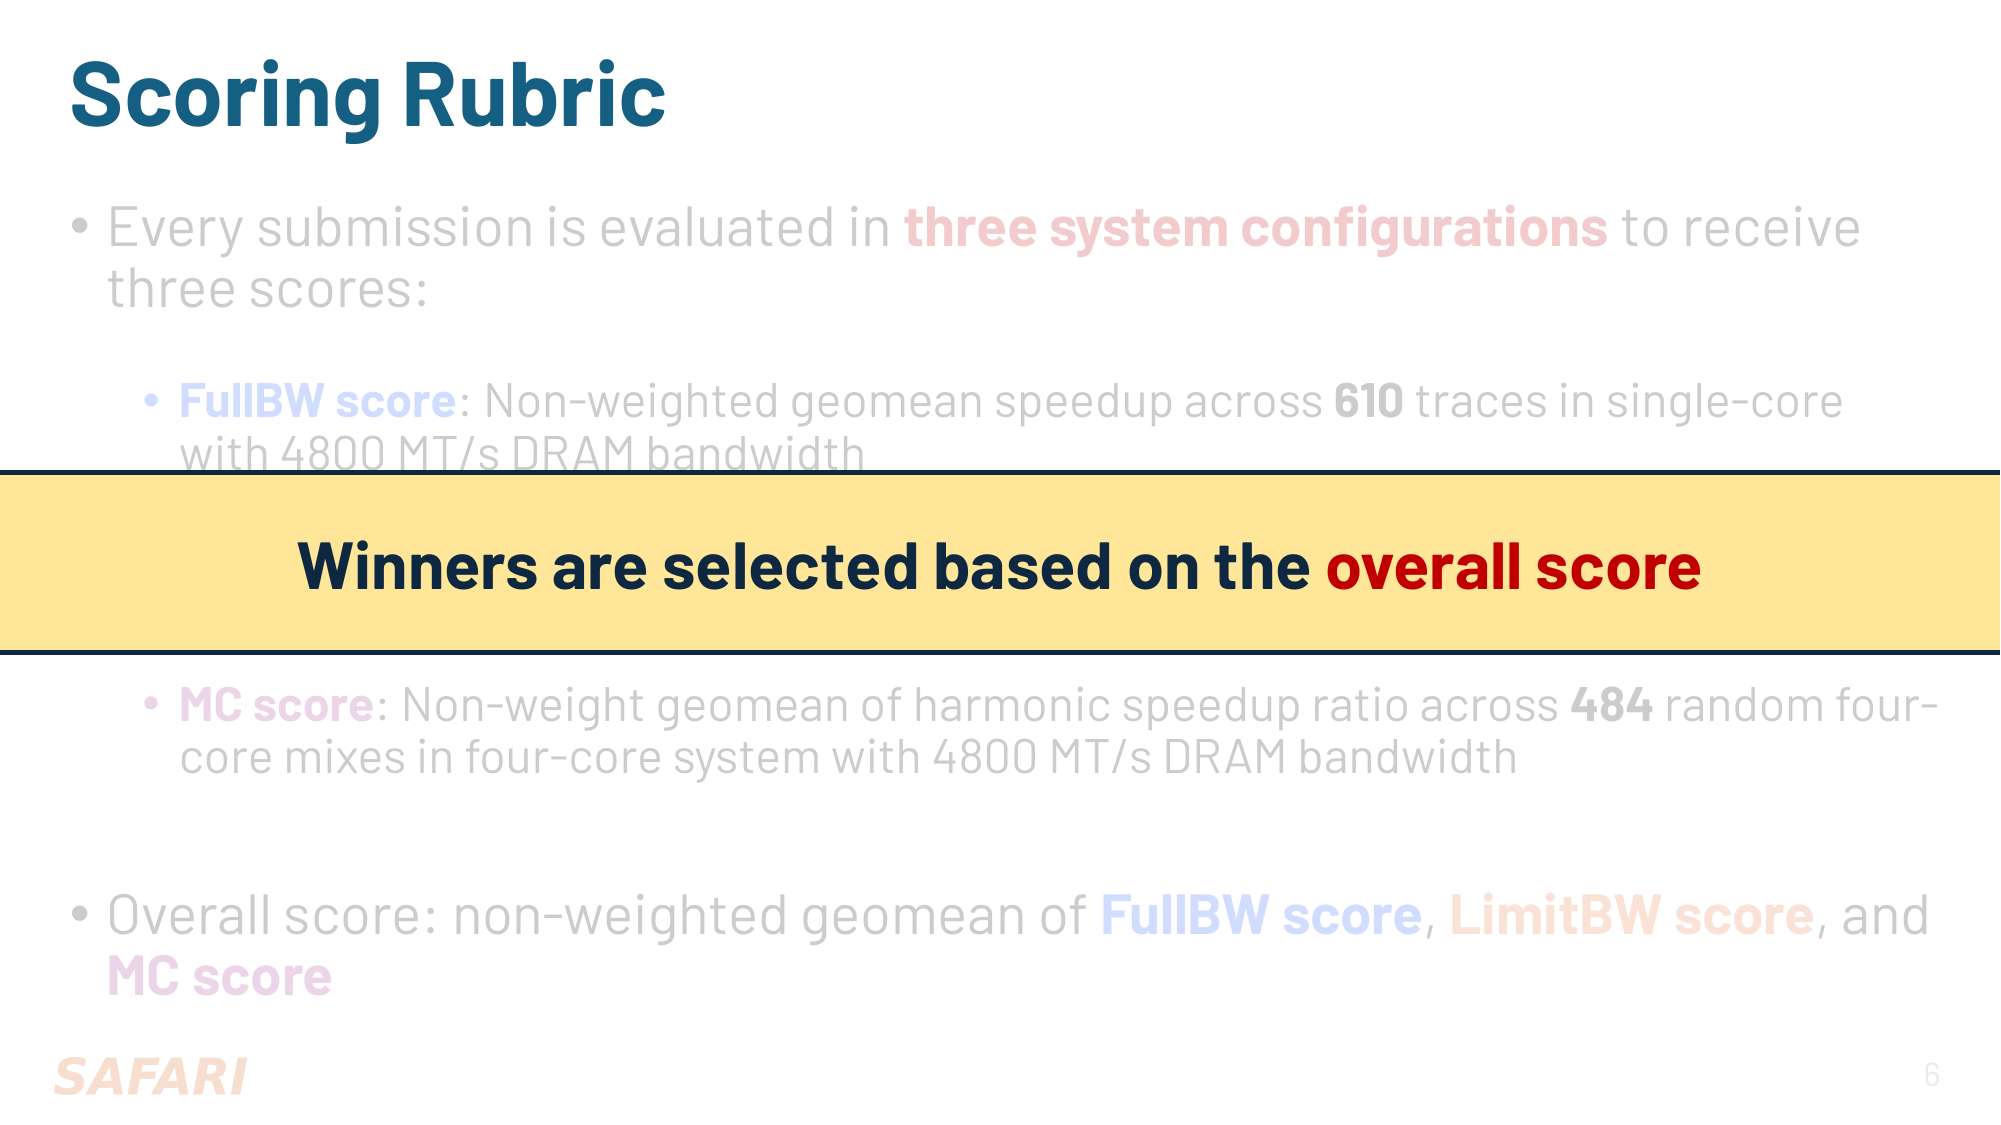

# Scoring Rubric

Every submission is evaluated in three system configurations to receive three scores:

FullBW score: Non-weighted geomean speedup across 610 traces in single-core with 4800 MT/s DRAM bandwidth

LimitBW score: Non-weighted geomean speedup across 610 traces in single-core with 800 MT/s DRAM bandwidth

MC score: Non-weight geomean of harmonic speedup ratio across 484 random four-core mixes in four-core system with 4800 MT/s DRAM bandwidth

Overall score: non-weighted geomean of FullBW score, LimitBW score, and MC score

Winners are selected based on the overall score
6